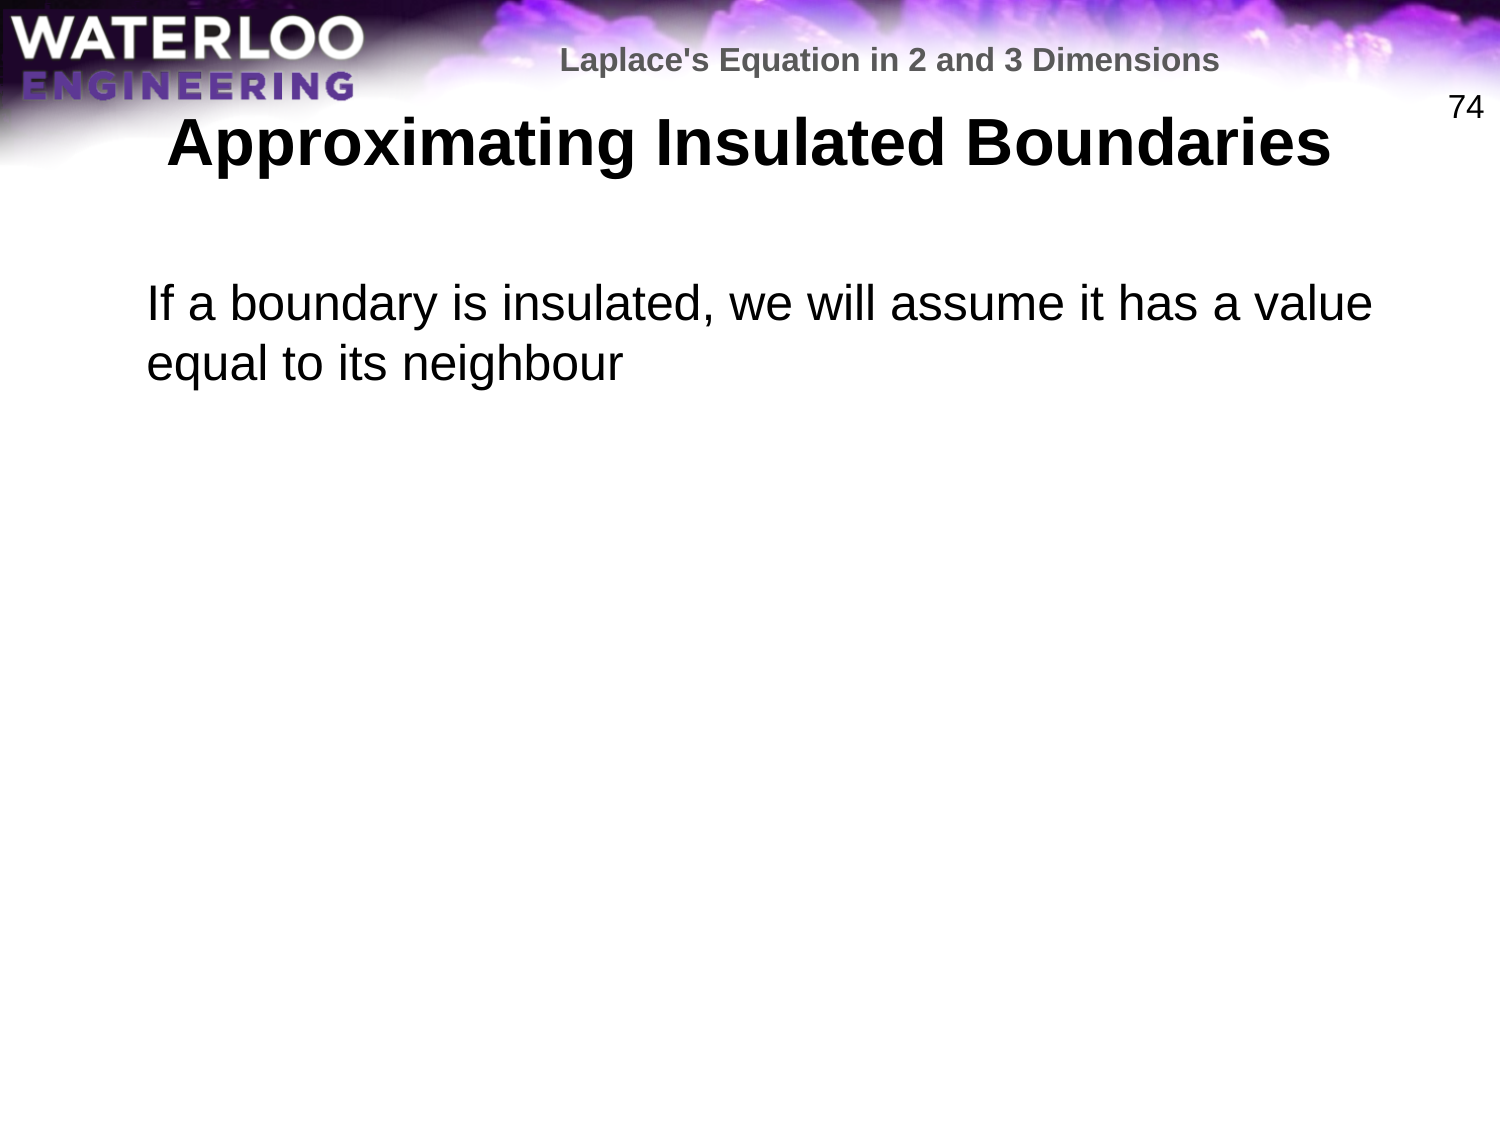

Laplace's Equation in 2 and 3 Dimensions
# Approximating Insulated Boundaries
74
	If a boundary is insulated, we will assume it has a value equal to its neighbour